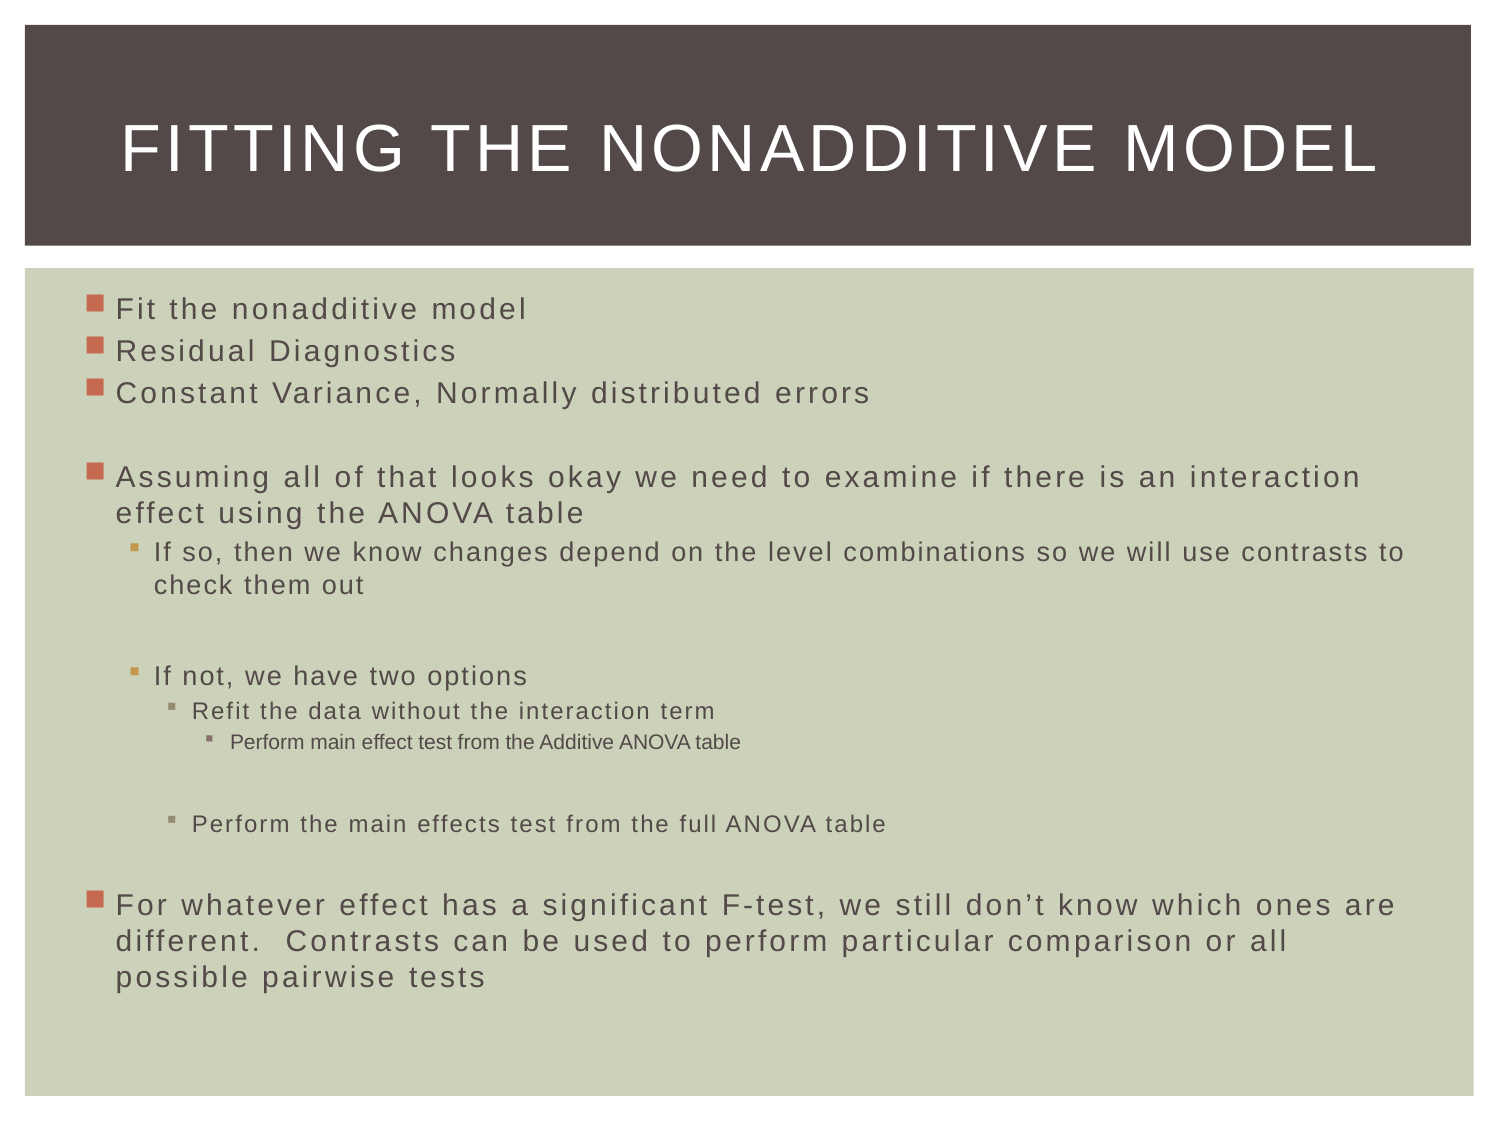

# Fitting the Nonadditive Model
Fit the nonadditive model
Residual Diagnostics
Constant Variance, Normally distributed errors

Assuming all of that looks okay we need to examine if there is an interaction effect using the ANOVA table
If so, then we know changes depend on the level combinations so we will use contrasts to check them out

If not, we have two options
Refit the data without the interaction term
Perform main effect test from the Additive ANOVA table

Perform the main effects test from the full ANOVA table

For whatever effect has a significant F-test, we still don’t know which ones are different.  Contrasts can be used to perform particular comparison or all possible pairwise tests